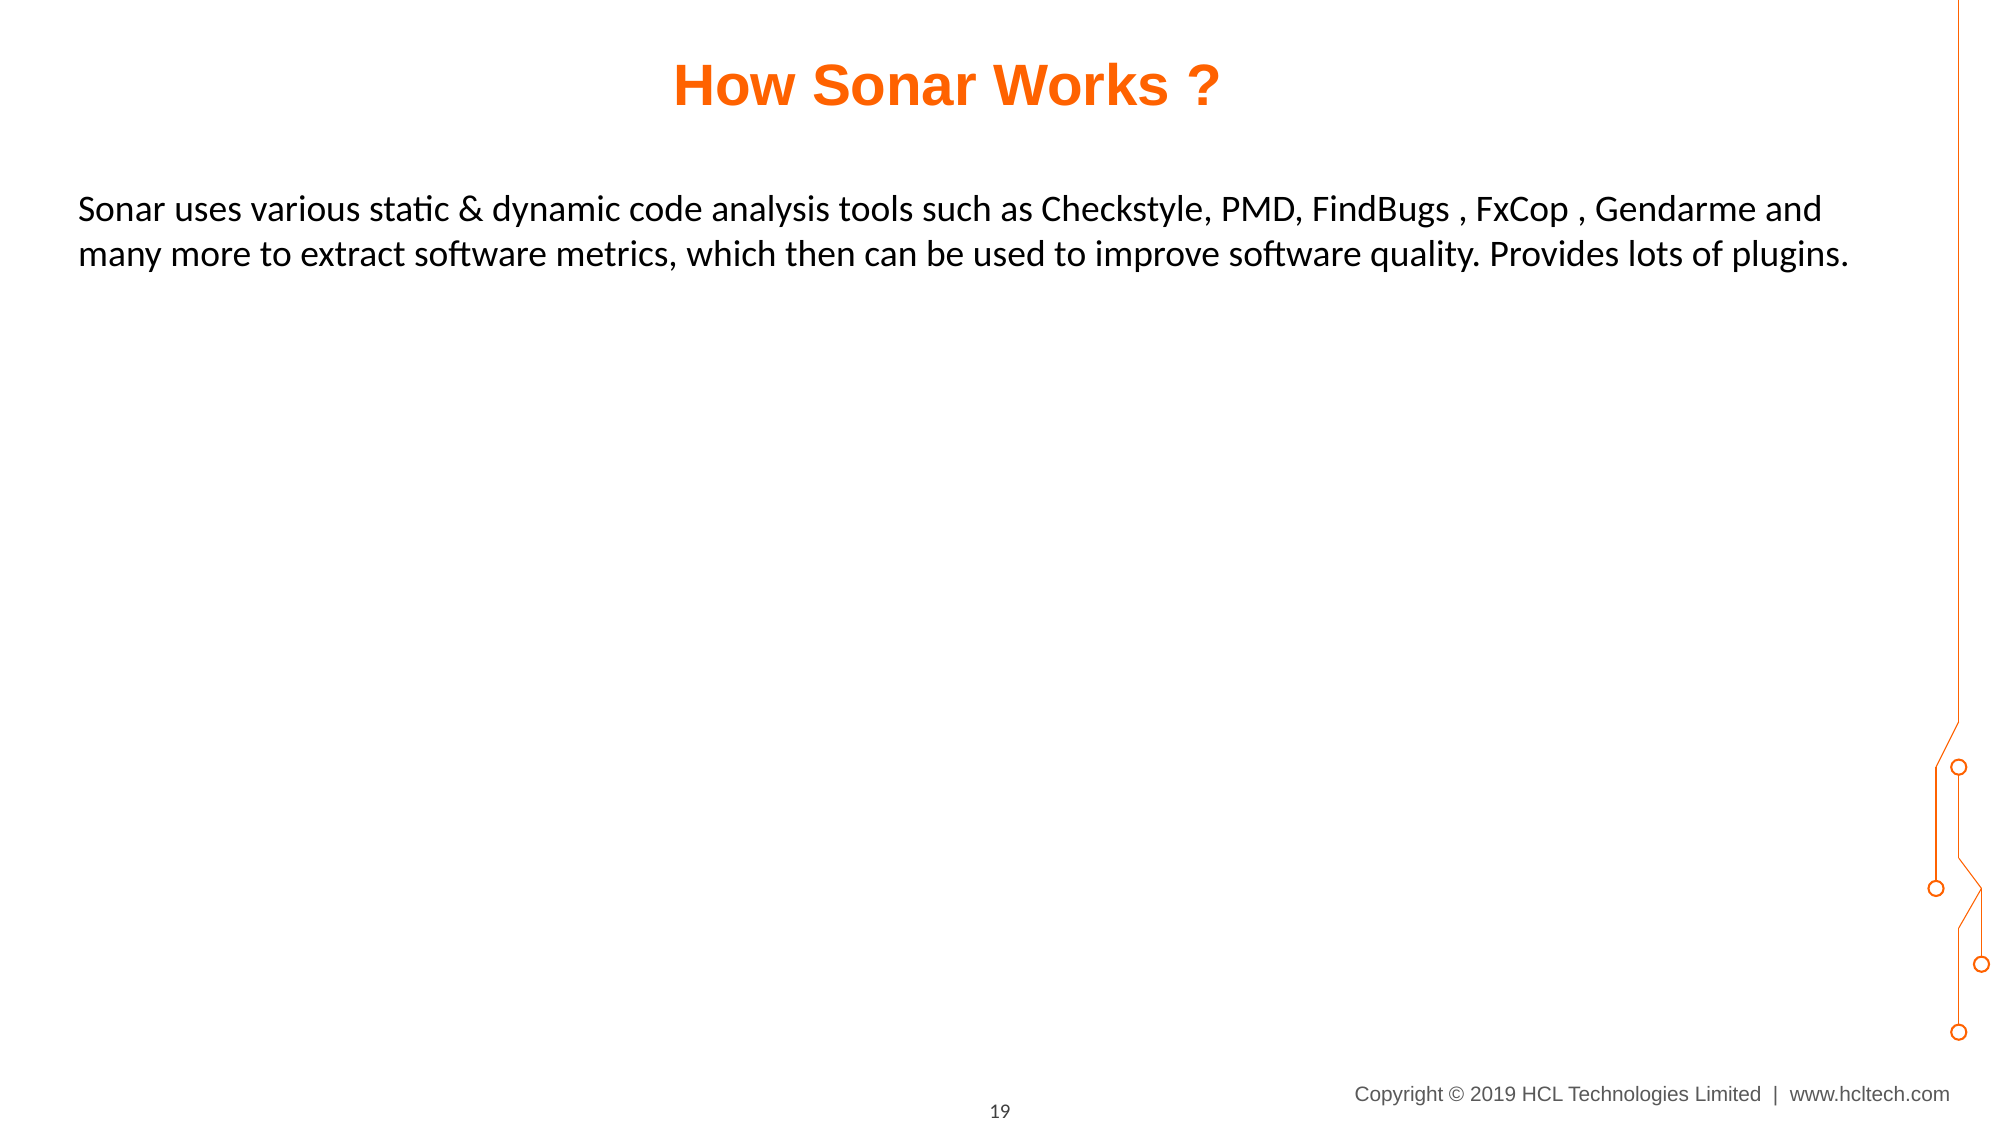

# How Sonar Works ?
Sonar uses various static & dynamic code analysis tools such as Checkstyle, PMD, FindBugs , FxCop , Gendarme and many more to extract software metrics, which then can be used to improve software quality. Provides lots of plugins.